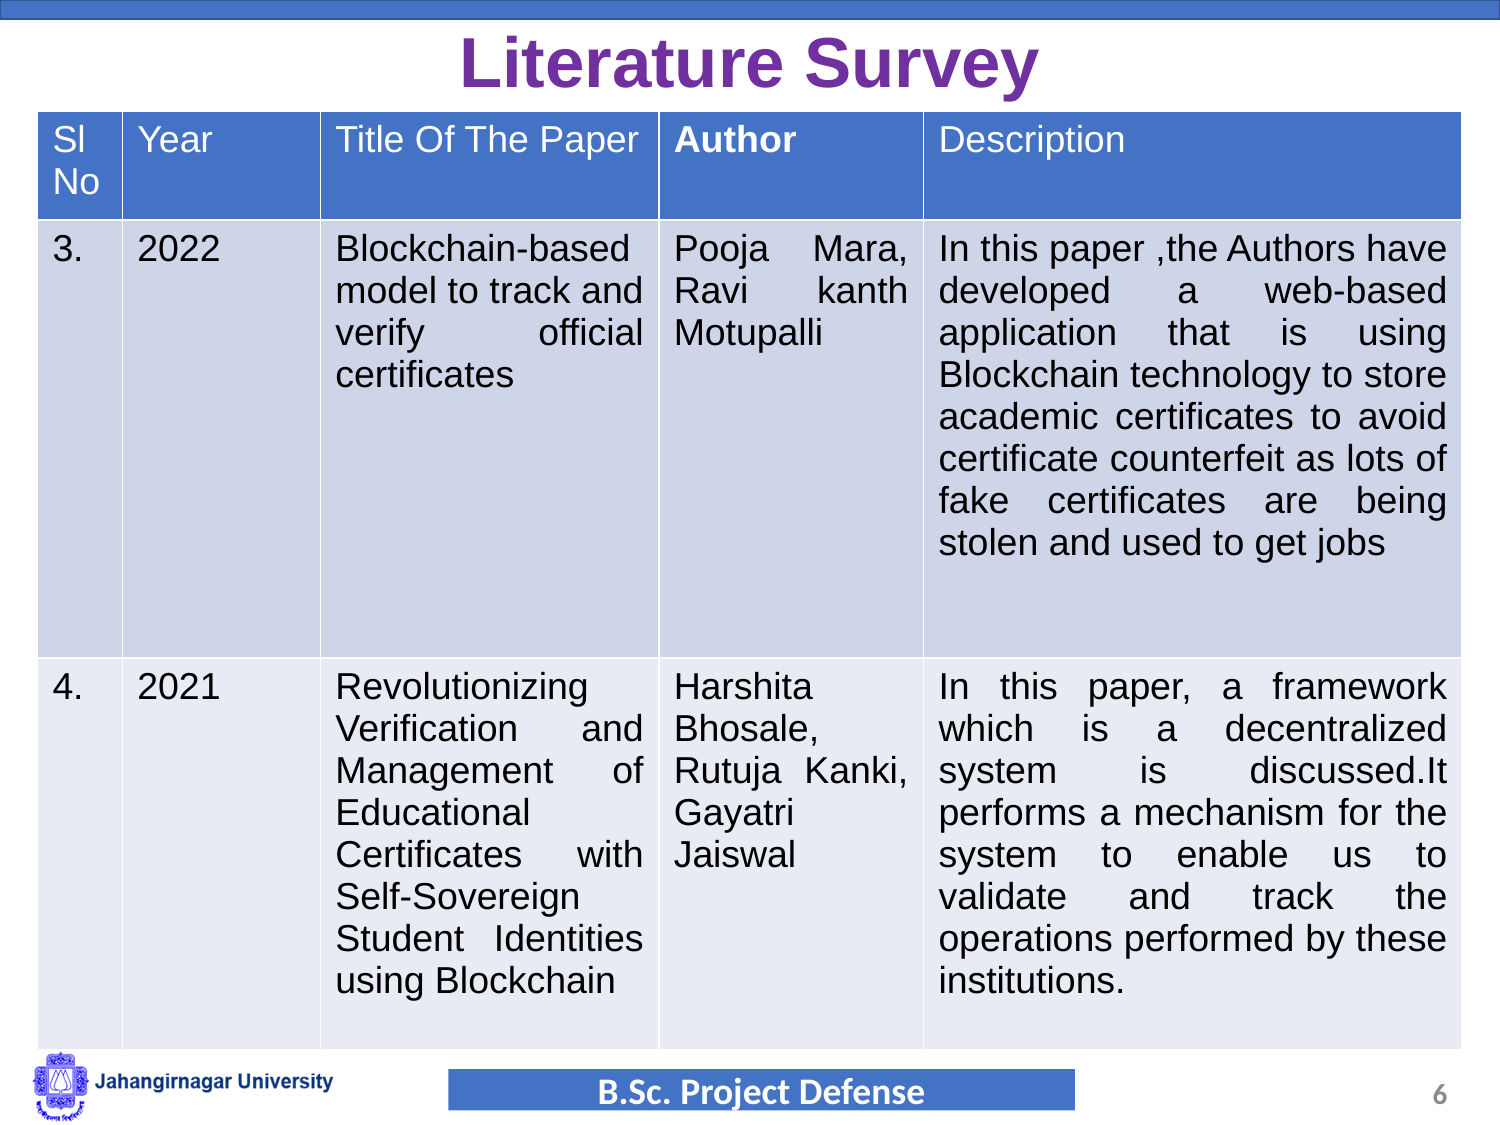

# Literature Survey
| SlNo | Year | Title Of The Paper | Author | Description |
| --- | --- | --- | --- | --- |
| 3. | 2022 | Blockchain-based model to track and verify official certificates | Pooja Mara, Ravi kanth Motupalli | In this paper ,the Authors have developed a web-based application that is using Blockchain technology to store academic certificates to avoid certificate counterfeit as lots of fake certificates are being stolen and used to get jobs |
| 4. | 2021 | Revolutionizing Verification and Management of Educational Certificates with Self-Sovereign Student Identities using Blockchain | Harshita Bhosale, Rutuja Kanki, Gayatri Jaiswal | In this paper, a framework which is a decentralized system is discussed.It performs a mechanism for the system to enable us to validate and track the operations performed by these institutions. |
6